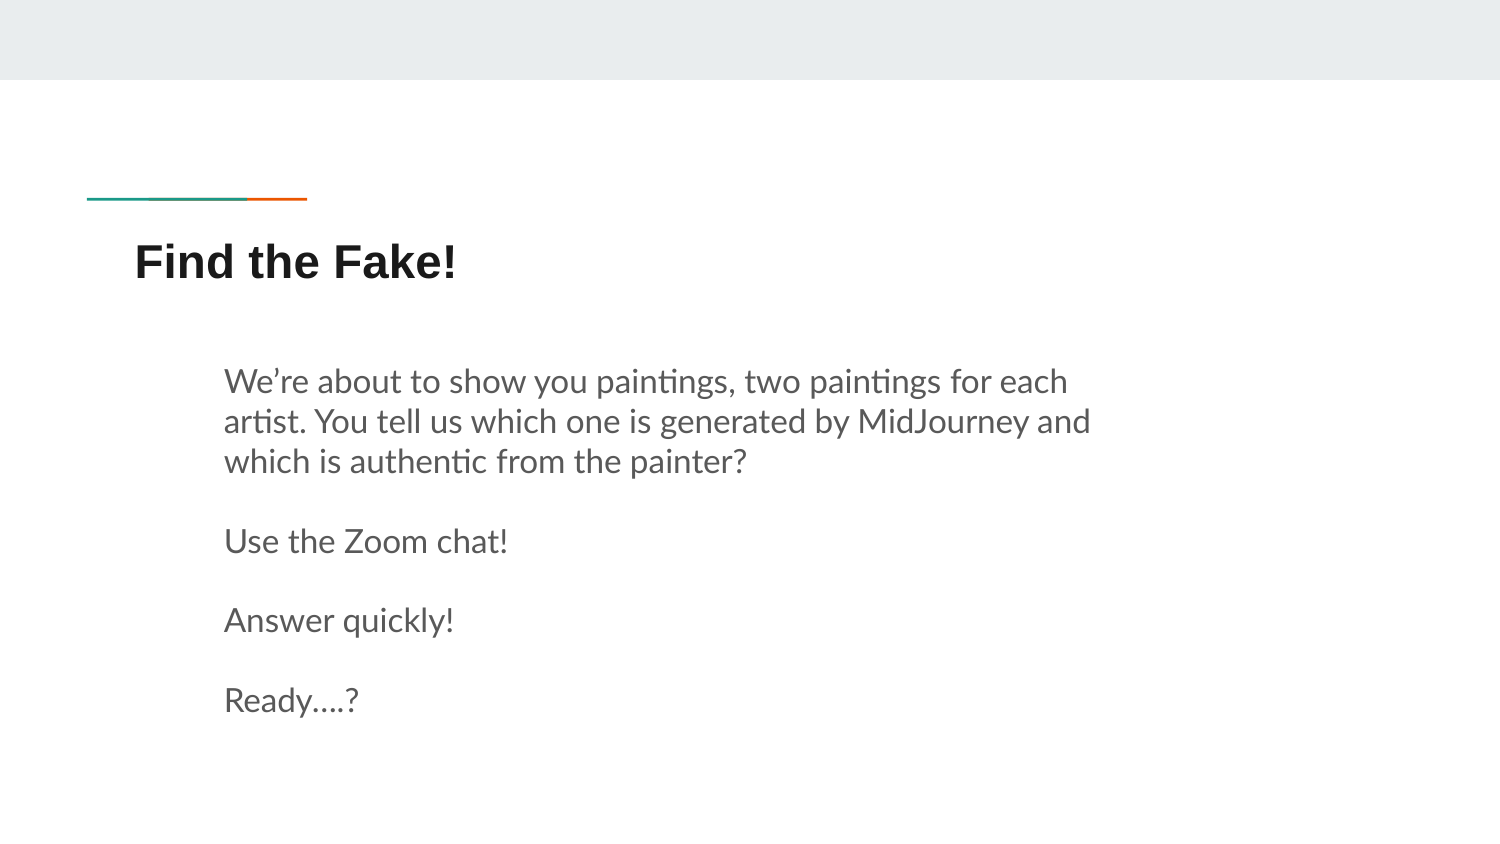

# Find the Fake!
We’re about to show you paintings, two paintings for each artist. You tell us which one is generated by MidJourney and which is authentic from the painter?

Use the Zoom chat!

Answer quickly!

Ready….?